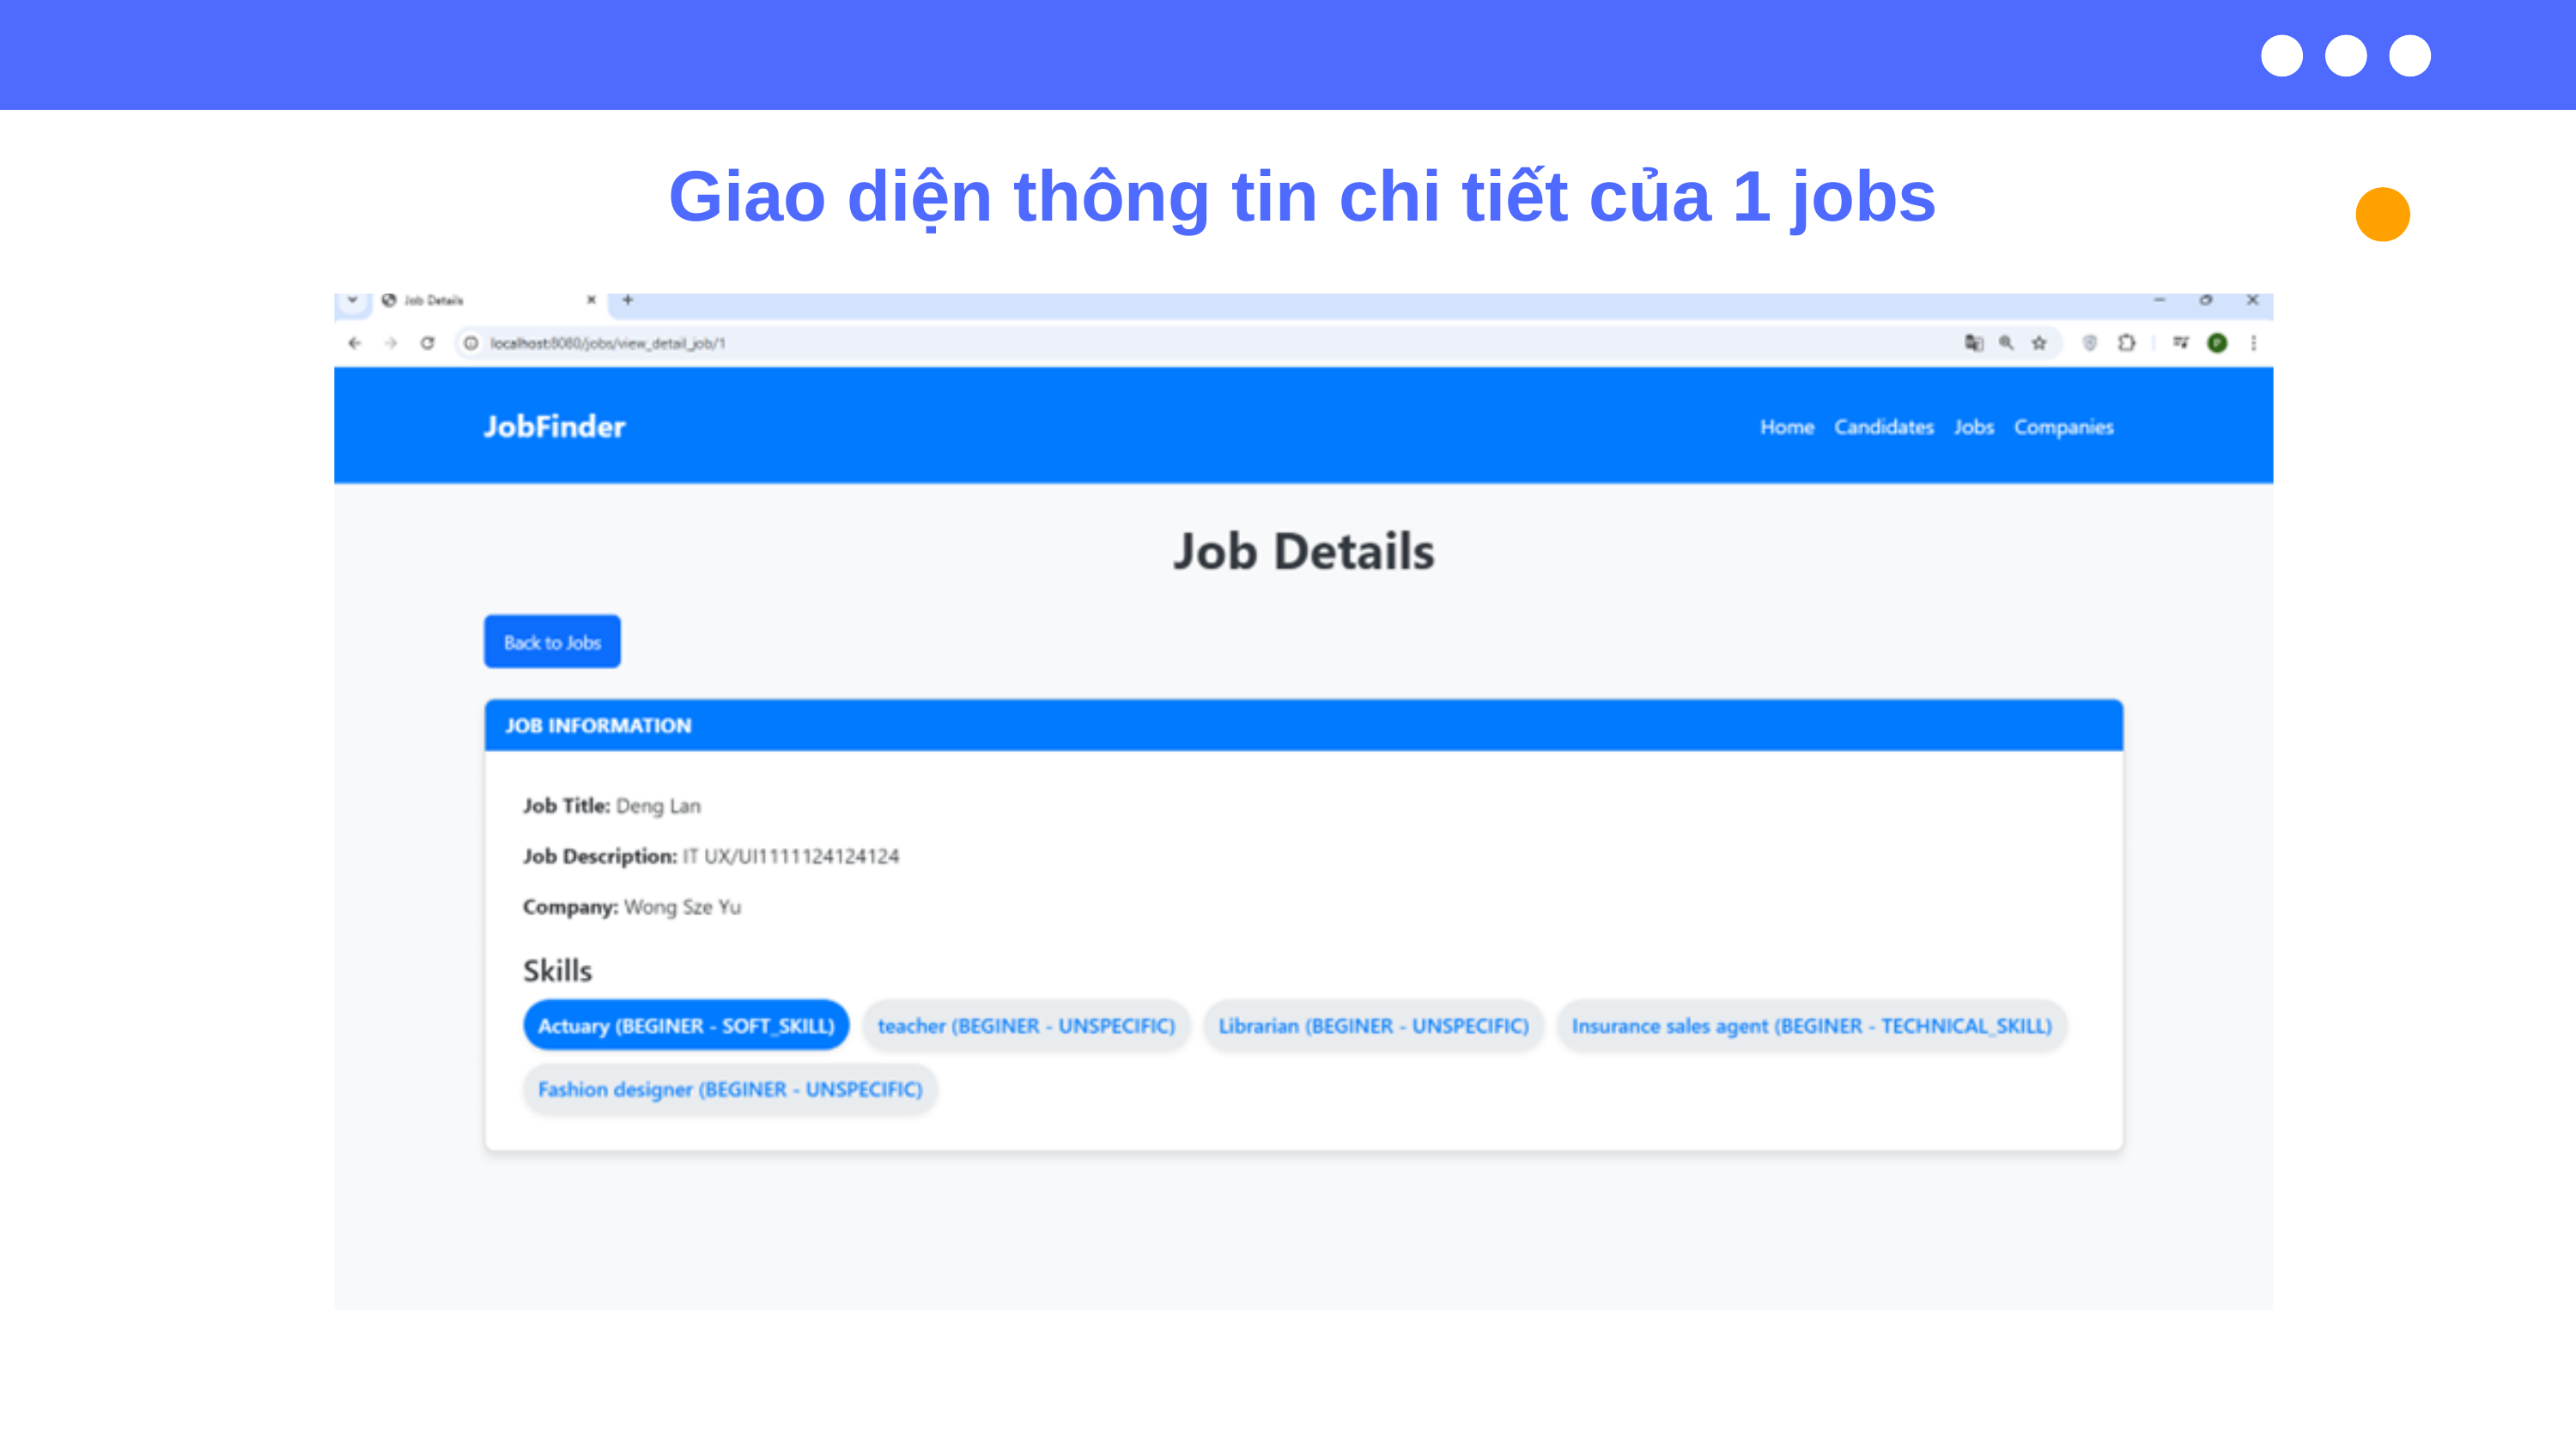

Giao diện thông tin chi tiết của 1 jobs